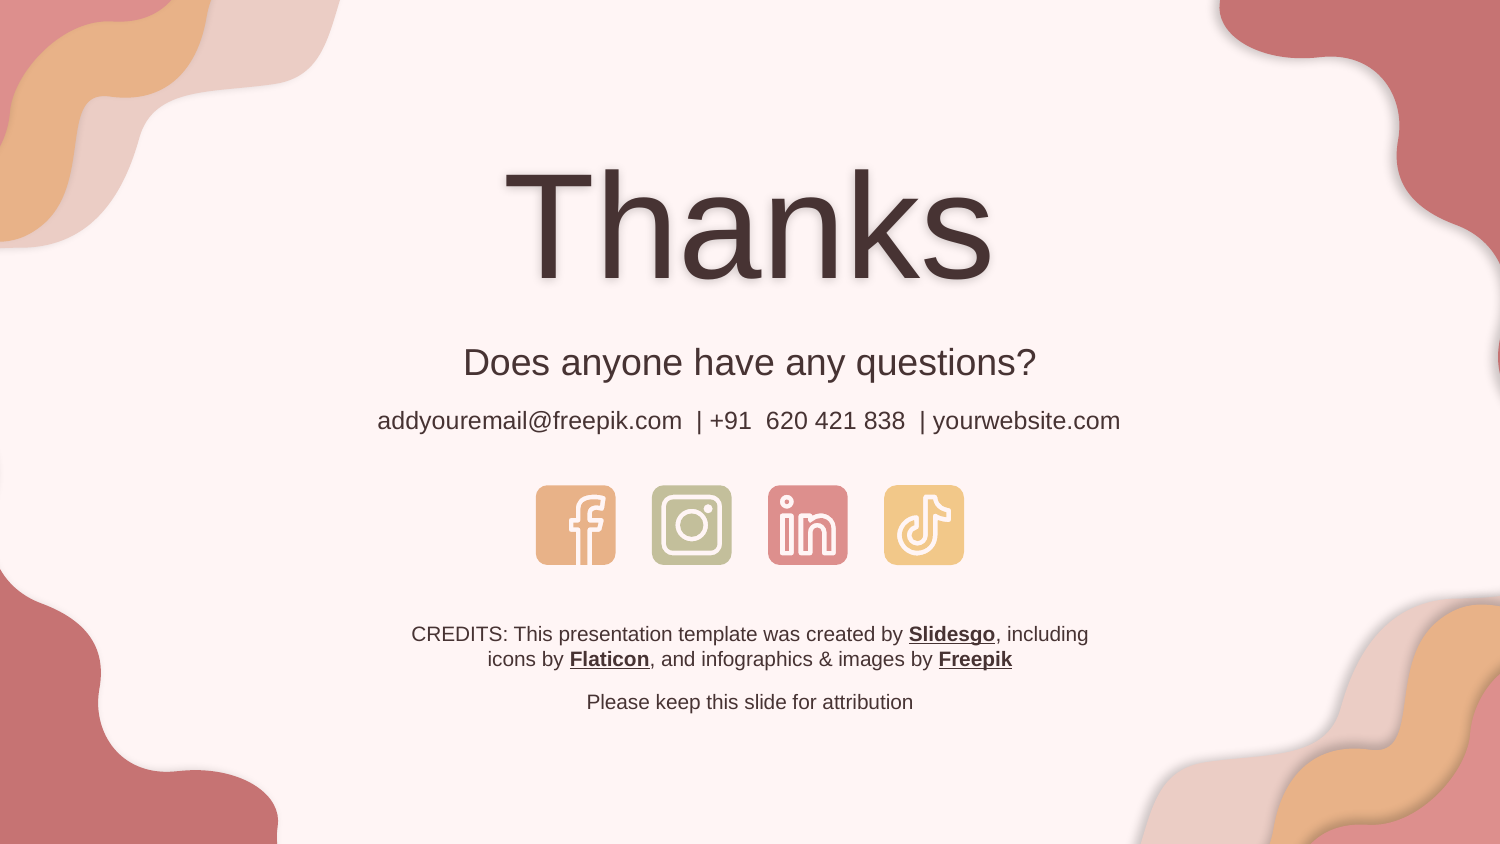

# Thanks
Does anyone have any questions?
addyouremail@freepik.com  | +91  620 421 838  | yourwebsite.com

Please keep this slide for attribution